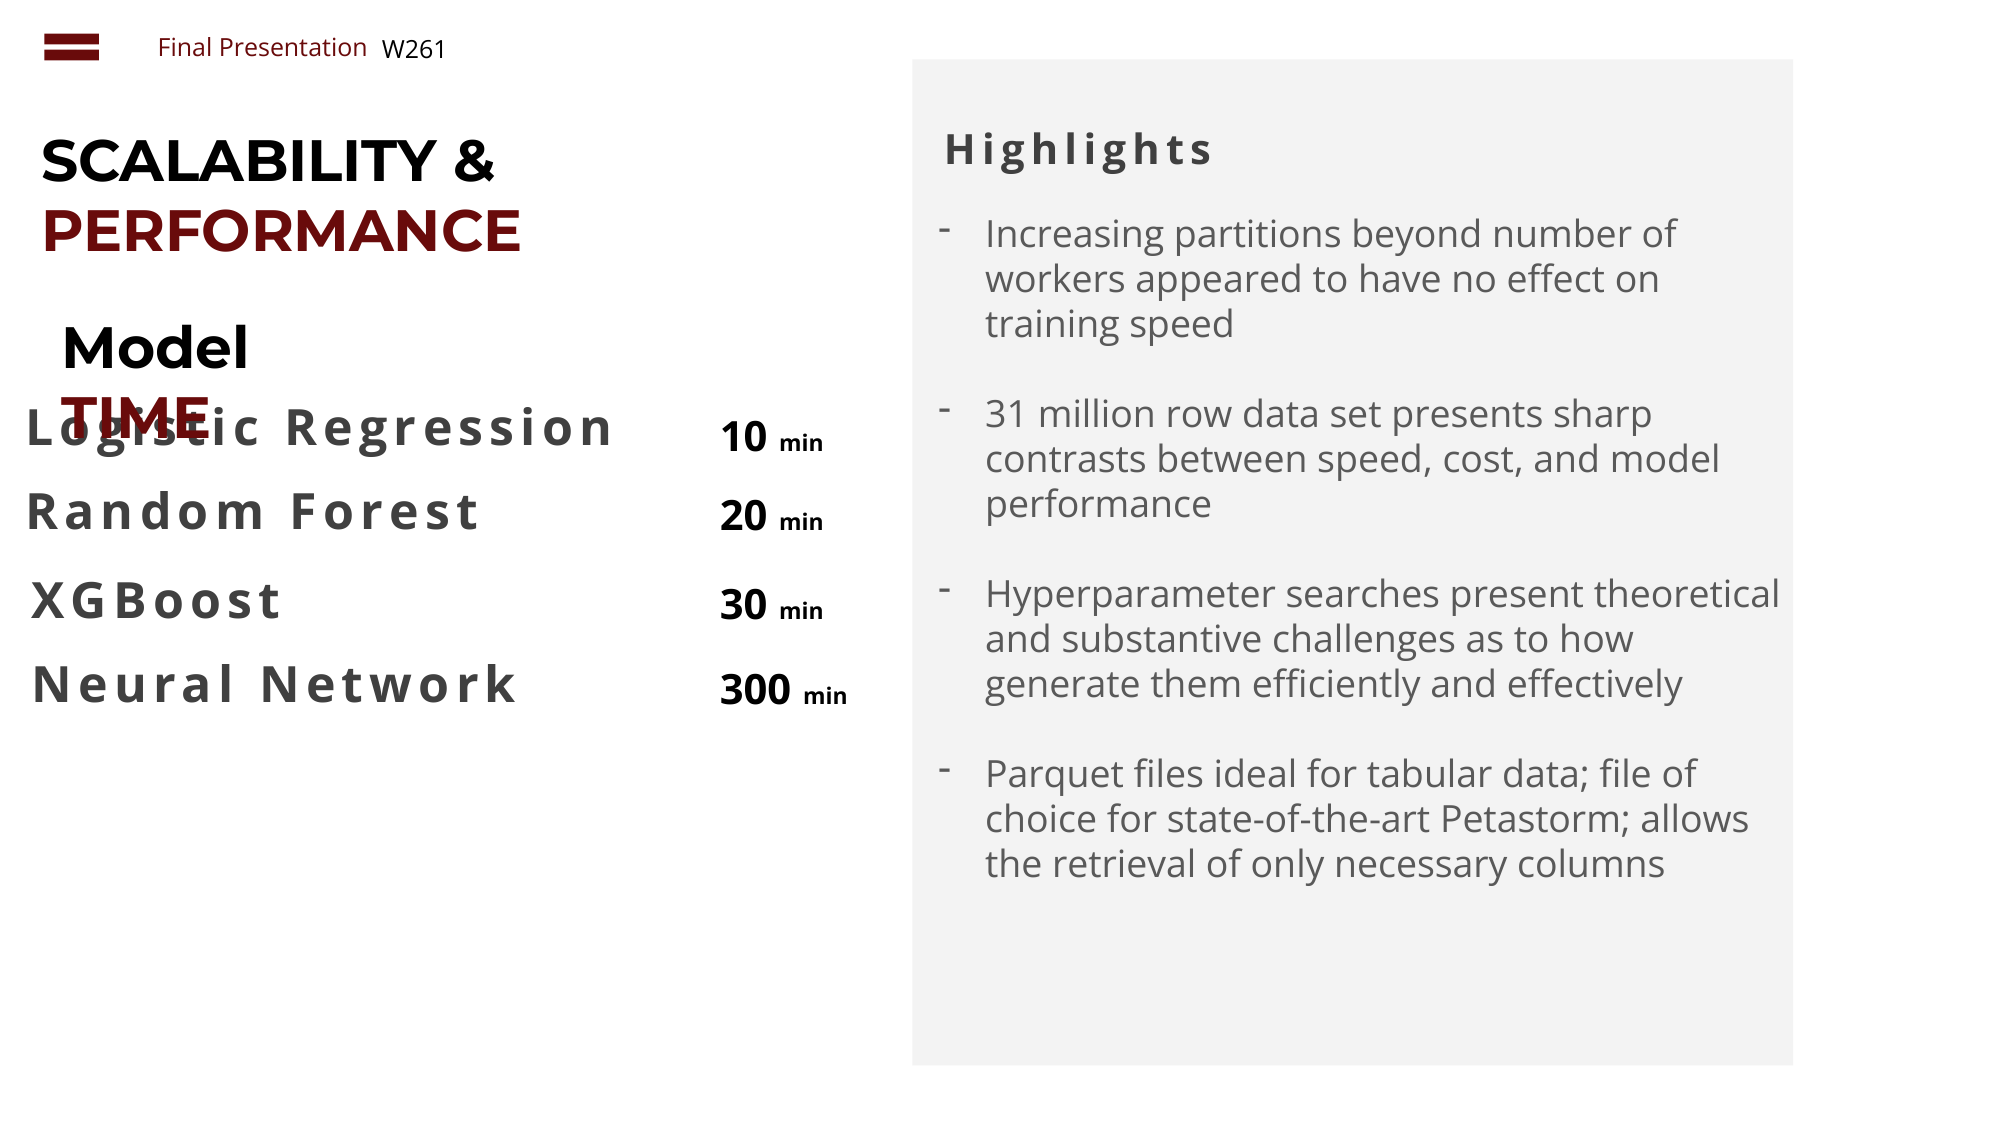

Final Presentation

W261
SCALABILITY & PERFORMANCE
Highlights
Increasing partitions beyond number of workers appeared to have no effect on training speed

31 million row data set presents sharp contrasts between speed, cost, and model performance
Hyperparameter searches present theoretical and substantive challenges as to how generate them efficiently and effectively

Parquet files ideal for tabular data; file of choice for state-of-the-art Petastorm; allows the retrieval of only necessary columns
Model                                     TIME
Logistic Regression
10  min
Random Forest
20  min
30  min
XGBoost
Neural Network
300  min

A quick comment to drive the point home goes here!

Measuring something?
72%